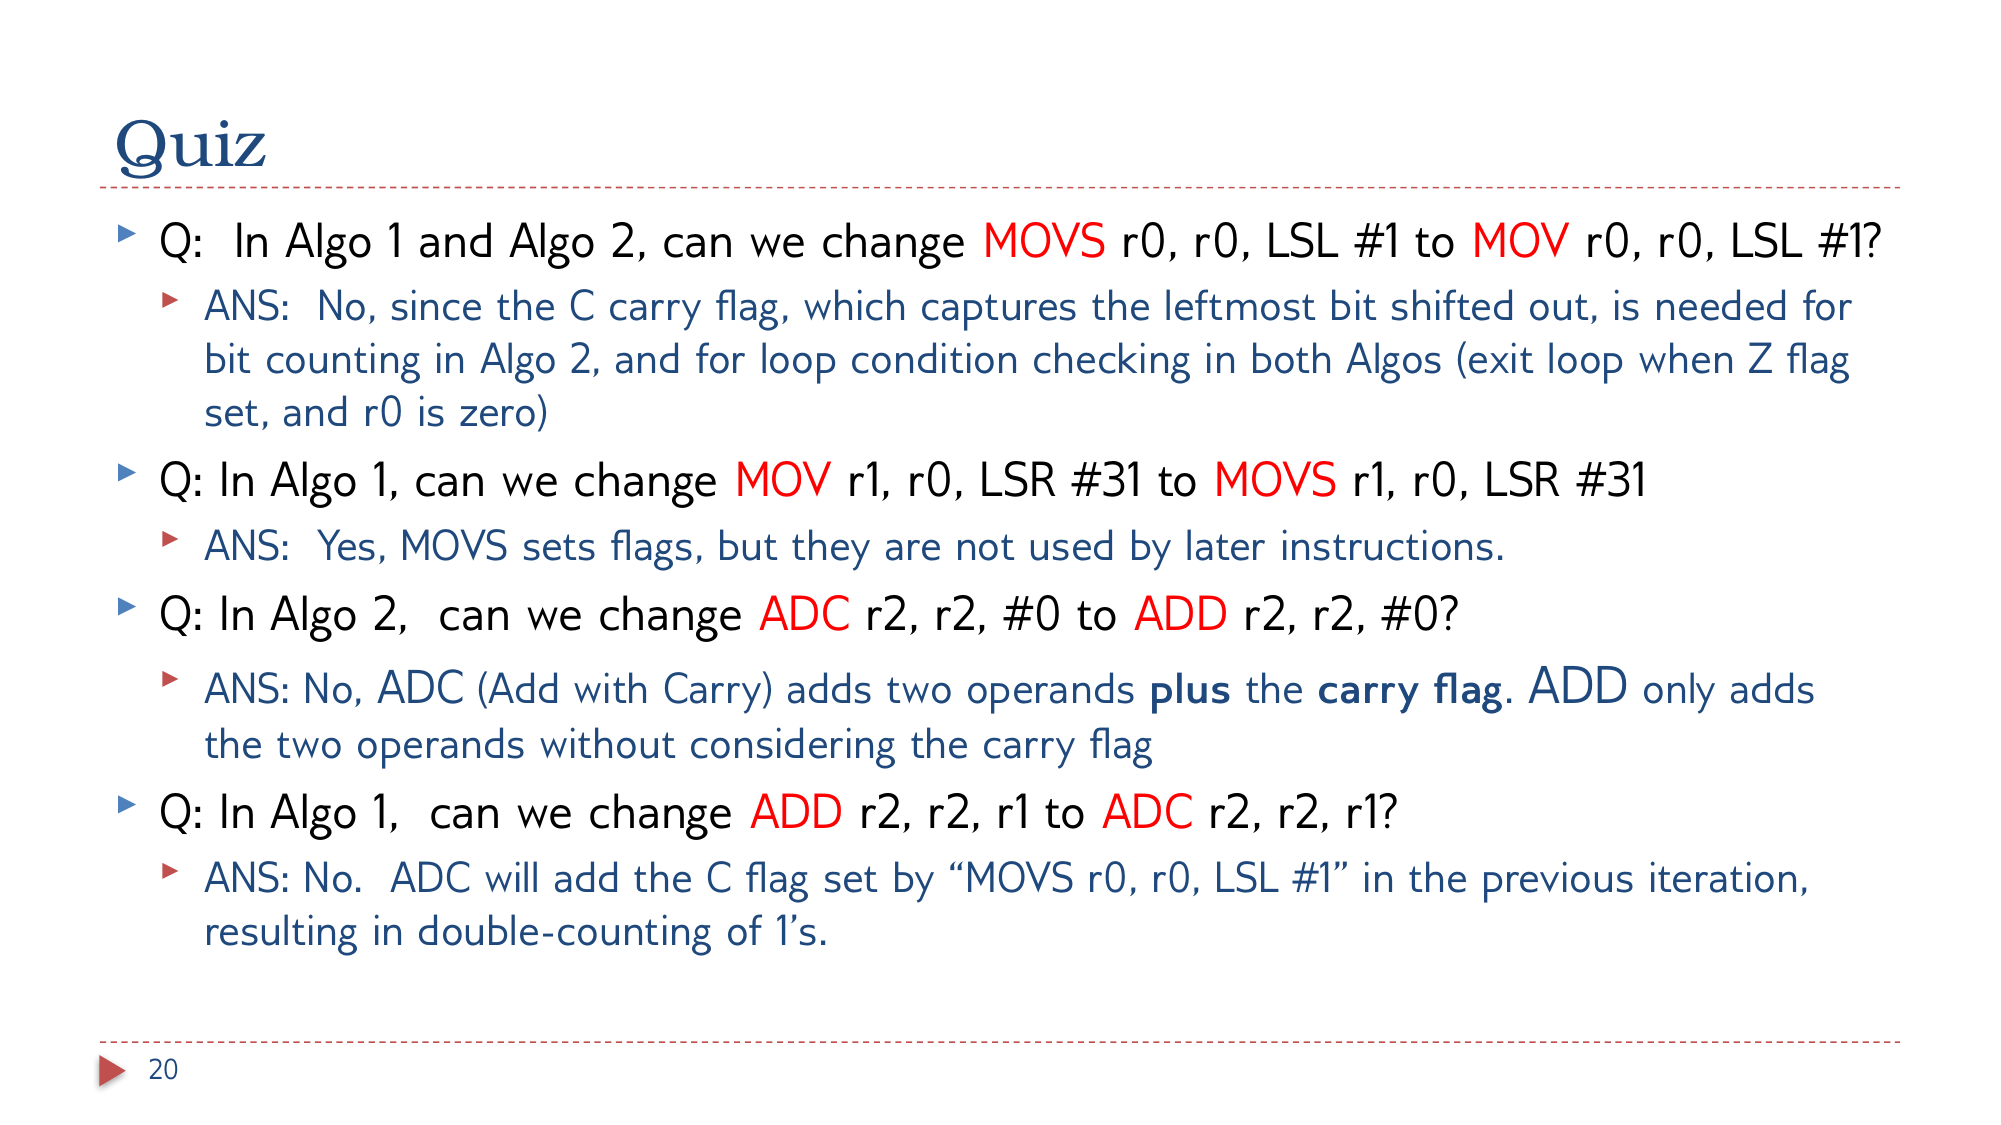

# Quiz
Q:  In Algo 1 and Algo 2, can we change MOVS r0, r0, LSL #1 to MOV r0, r0, LSL #1?
ANS:  No, since the C carry flag, which captures the leftmost bit shifted out, is needed for bit counting in Algo 2, and for loop condition checking in both Algos (exit loop when Z flag set, and r0 is zero)
Q: In Algo 1, can we change MOV r1, r0, LSR #31 to MOVS r1, r0, LSR #31
ANS:  Yes, MOVS sets flags, but they are not used by later instructions.
Q: In Algo 2,  can we change ADC r2, r2, #0 to ADD r2, r2, #0?
ANS: No, ADC (Add with Carry) adds two operands plus the carry flag. ADD only adds the two operands without considering the carry flag
Q: In Algo 1,  can we change ADD r2, r2, r1 to ADC r2, r2, r1?
ANS: No.  ADC will add the C flag set by “MOVS r0, r0, LSL #1” in the previous iteration, resulting in double-counting of 1’s.

20